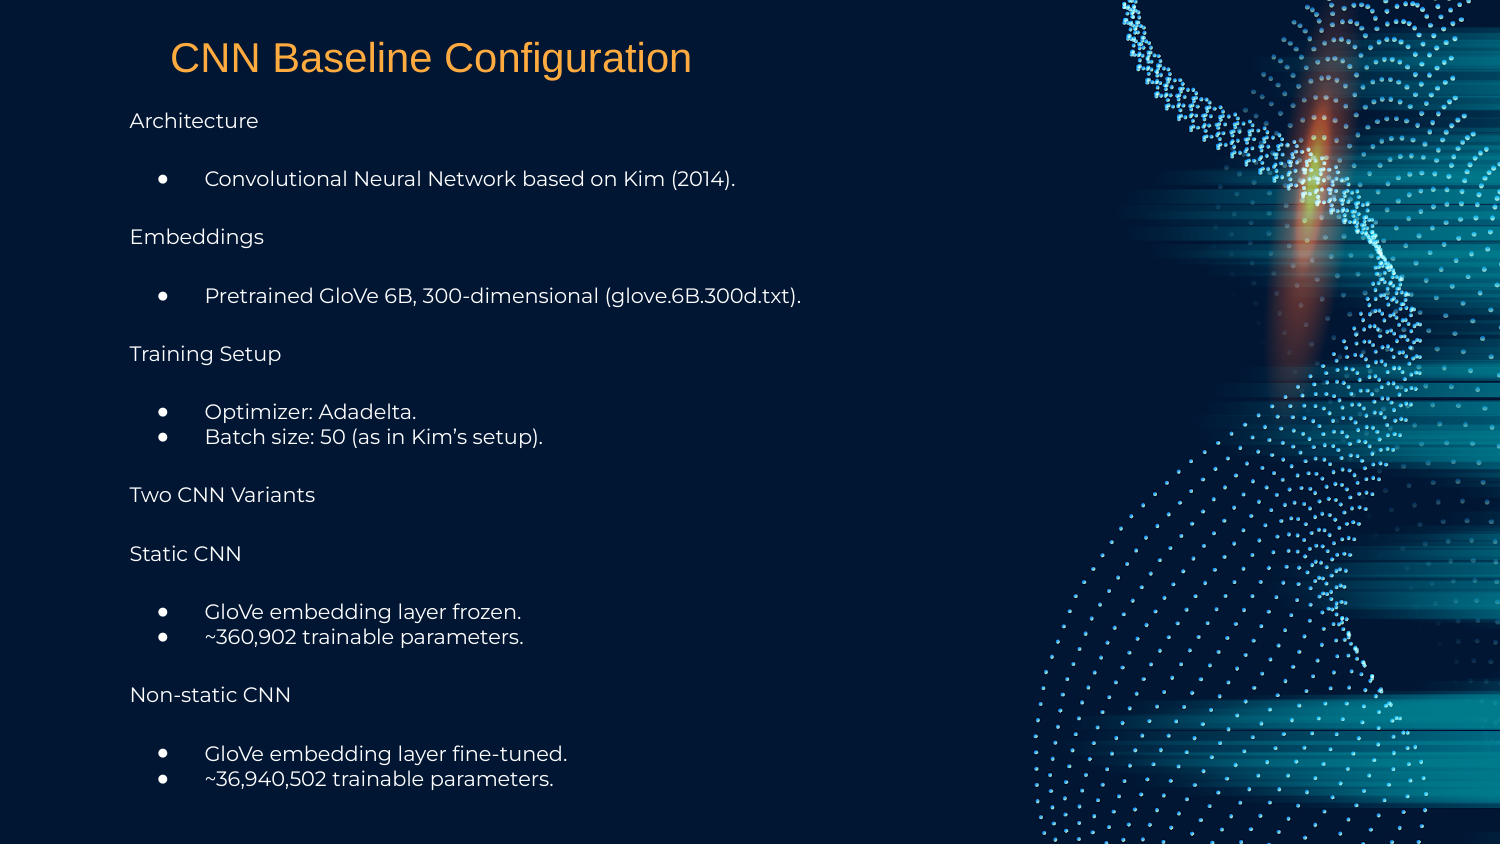

# CNN Baseline Configuration
Architecture
Convolutional Neural Network based on Kim (2014).
Embeddings
Pretrained GloVe 6B, 300-dimensional (glove.6B.300d.txt).
Training Setup
Optimizer: Adadelta.
Batch size: 50 (as in Kim’s setup).
Two CNN Variants
Static CNN
GloVe embedding layer frozen.
~360,902 trainable parameters.
Non-static CNN
GloVe embedding layer fine-tuned.
~36,940,502 trainable parameters.